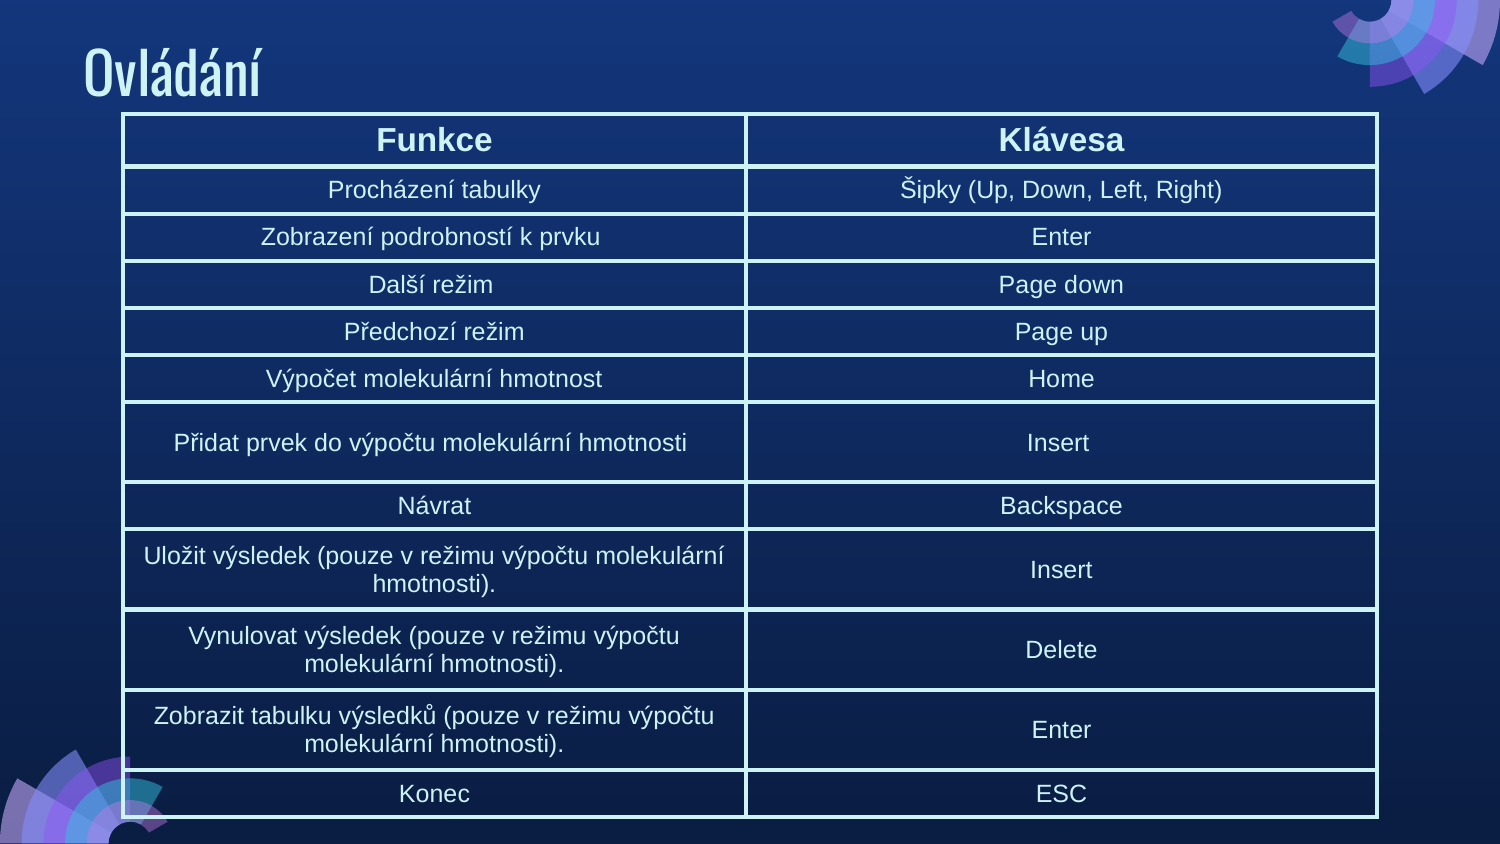

# Ovládání

| Funkce | Klávesa |
| --- | --- |
| Procházení tabulky | Šipky (Up, Down, Left, Right) |
| Zobrazení podrobností k prvku | Enter |
| Další režim | Page down |
| Předchozí režim | Page up |
| Výpočet molekulární hmotnost | Home |
| Přidat prvek do výpočtu molekulární hmotnosti | Insert |
| Návrat | Backspace |
| Uložit výsledek (pouze v režimu výpočtu molekulární hmotnosti). | Insert |
| Vynulovat výsledek (pouze v režimu výpočtu molekulární hmotnosti). | Delete |
| Zobrazit tabulku výsledků (pouze v režimu výpočtu molekulární hmotnosti). | Enter |
| Konec | ESC |